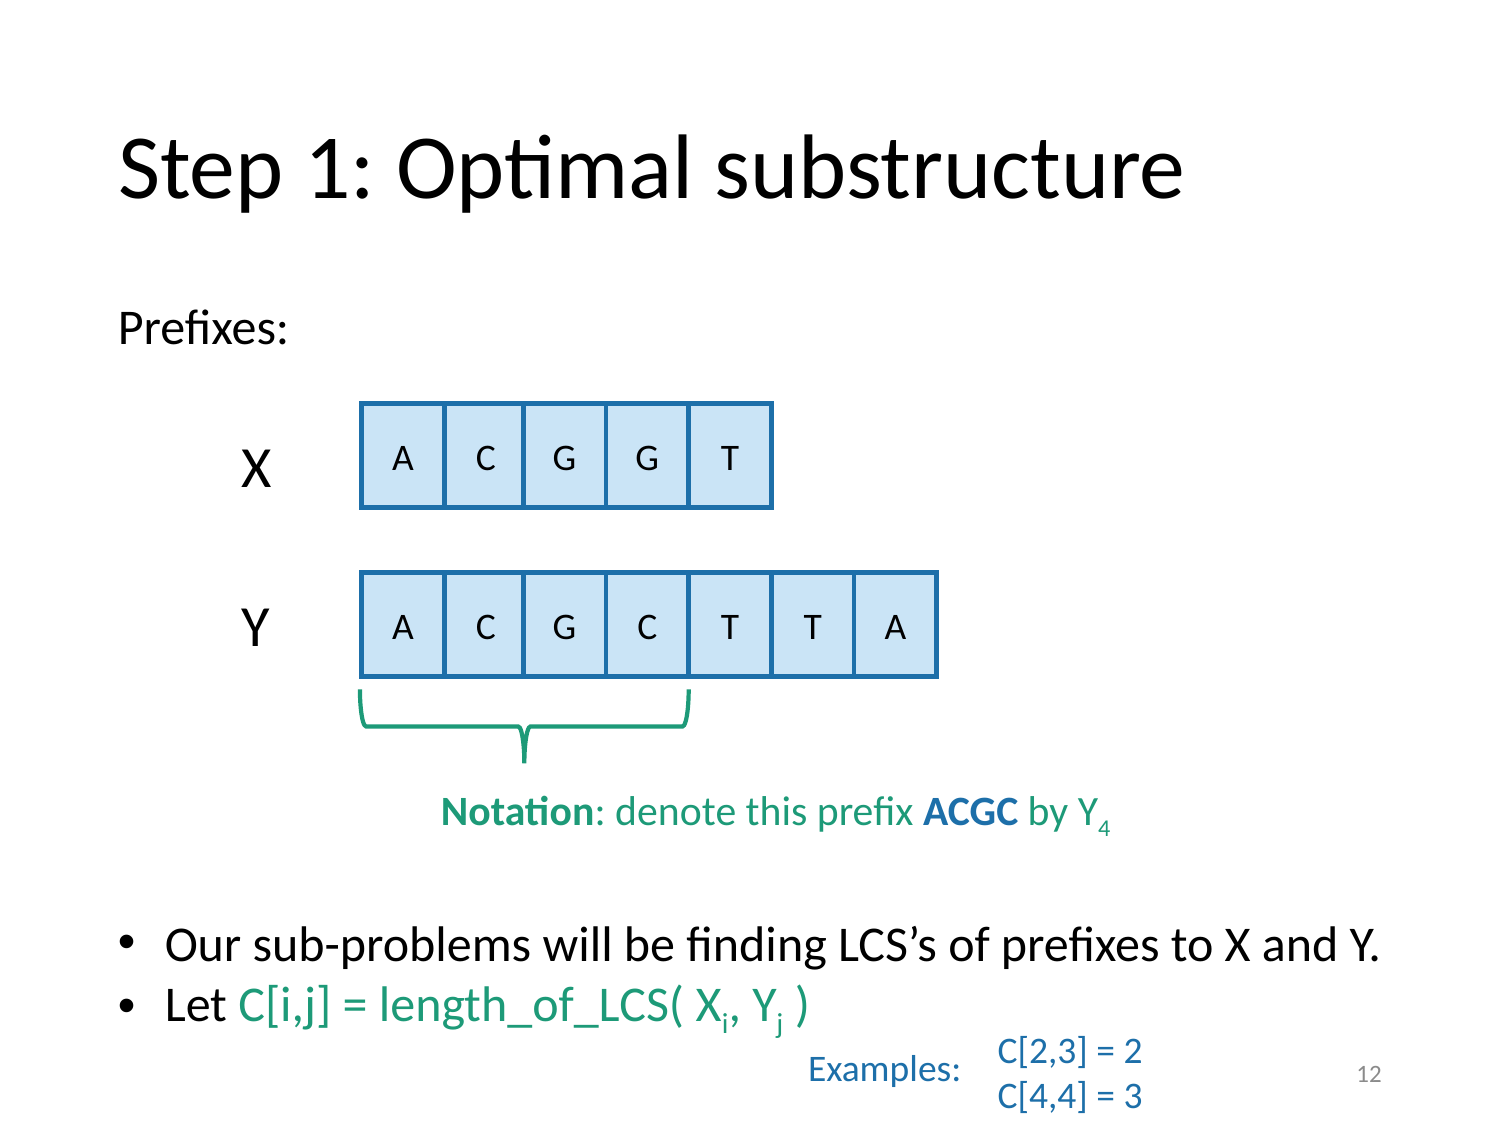

# Step 1: Optimal substructure
Prefixes:
A
C
G
G
T
X

A
C
G
C
T
T
A
Y
Notation: denote this prefix ACGC by Y4
Our sub-problems will be finding LCS’s of prefixes to X and Y.
Let C[i,j] = length_of_LCS( Xi, Yj )
C[2,3] = 2
C[4,4] = 3
Examples:
12